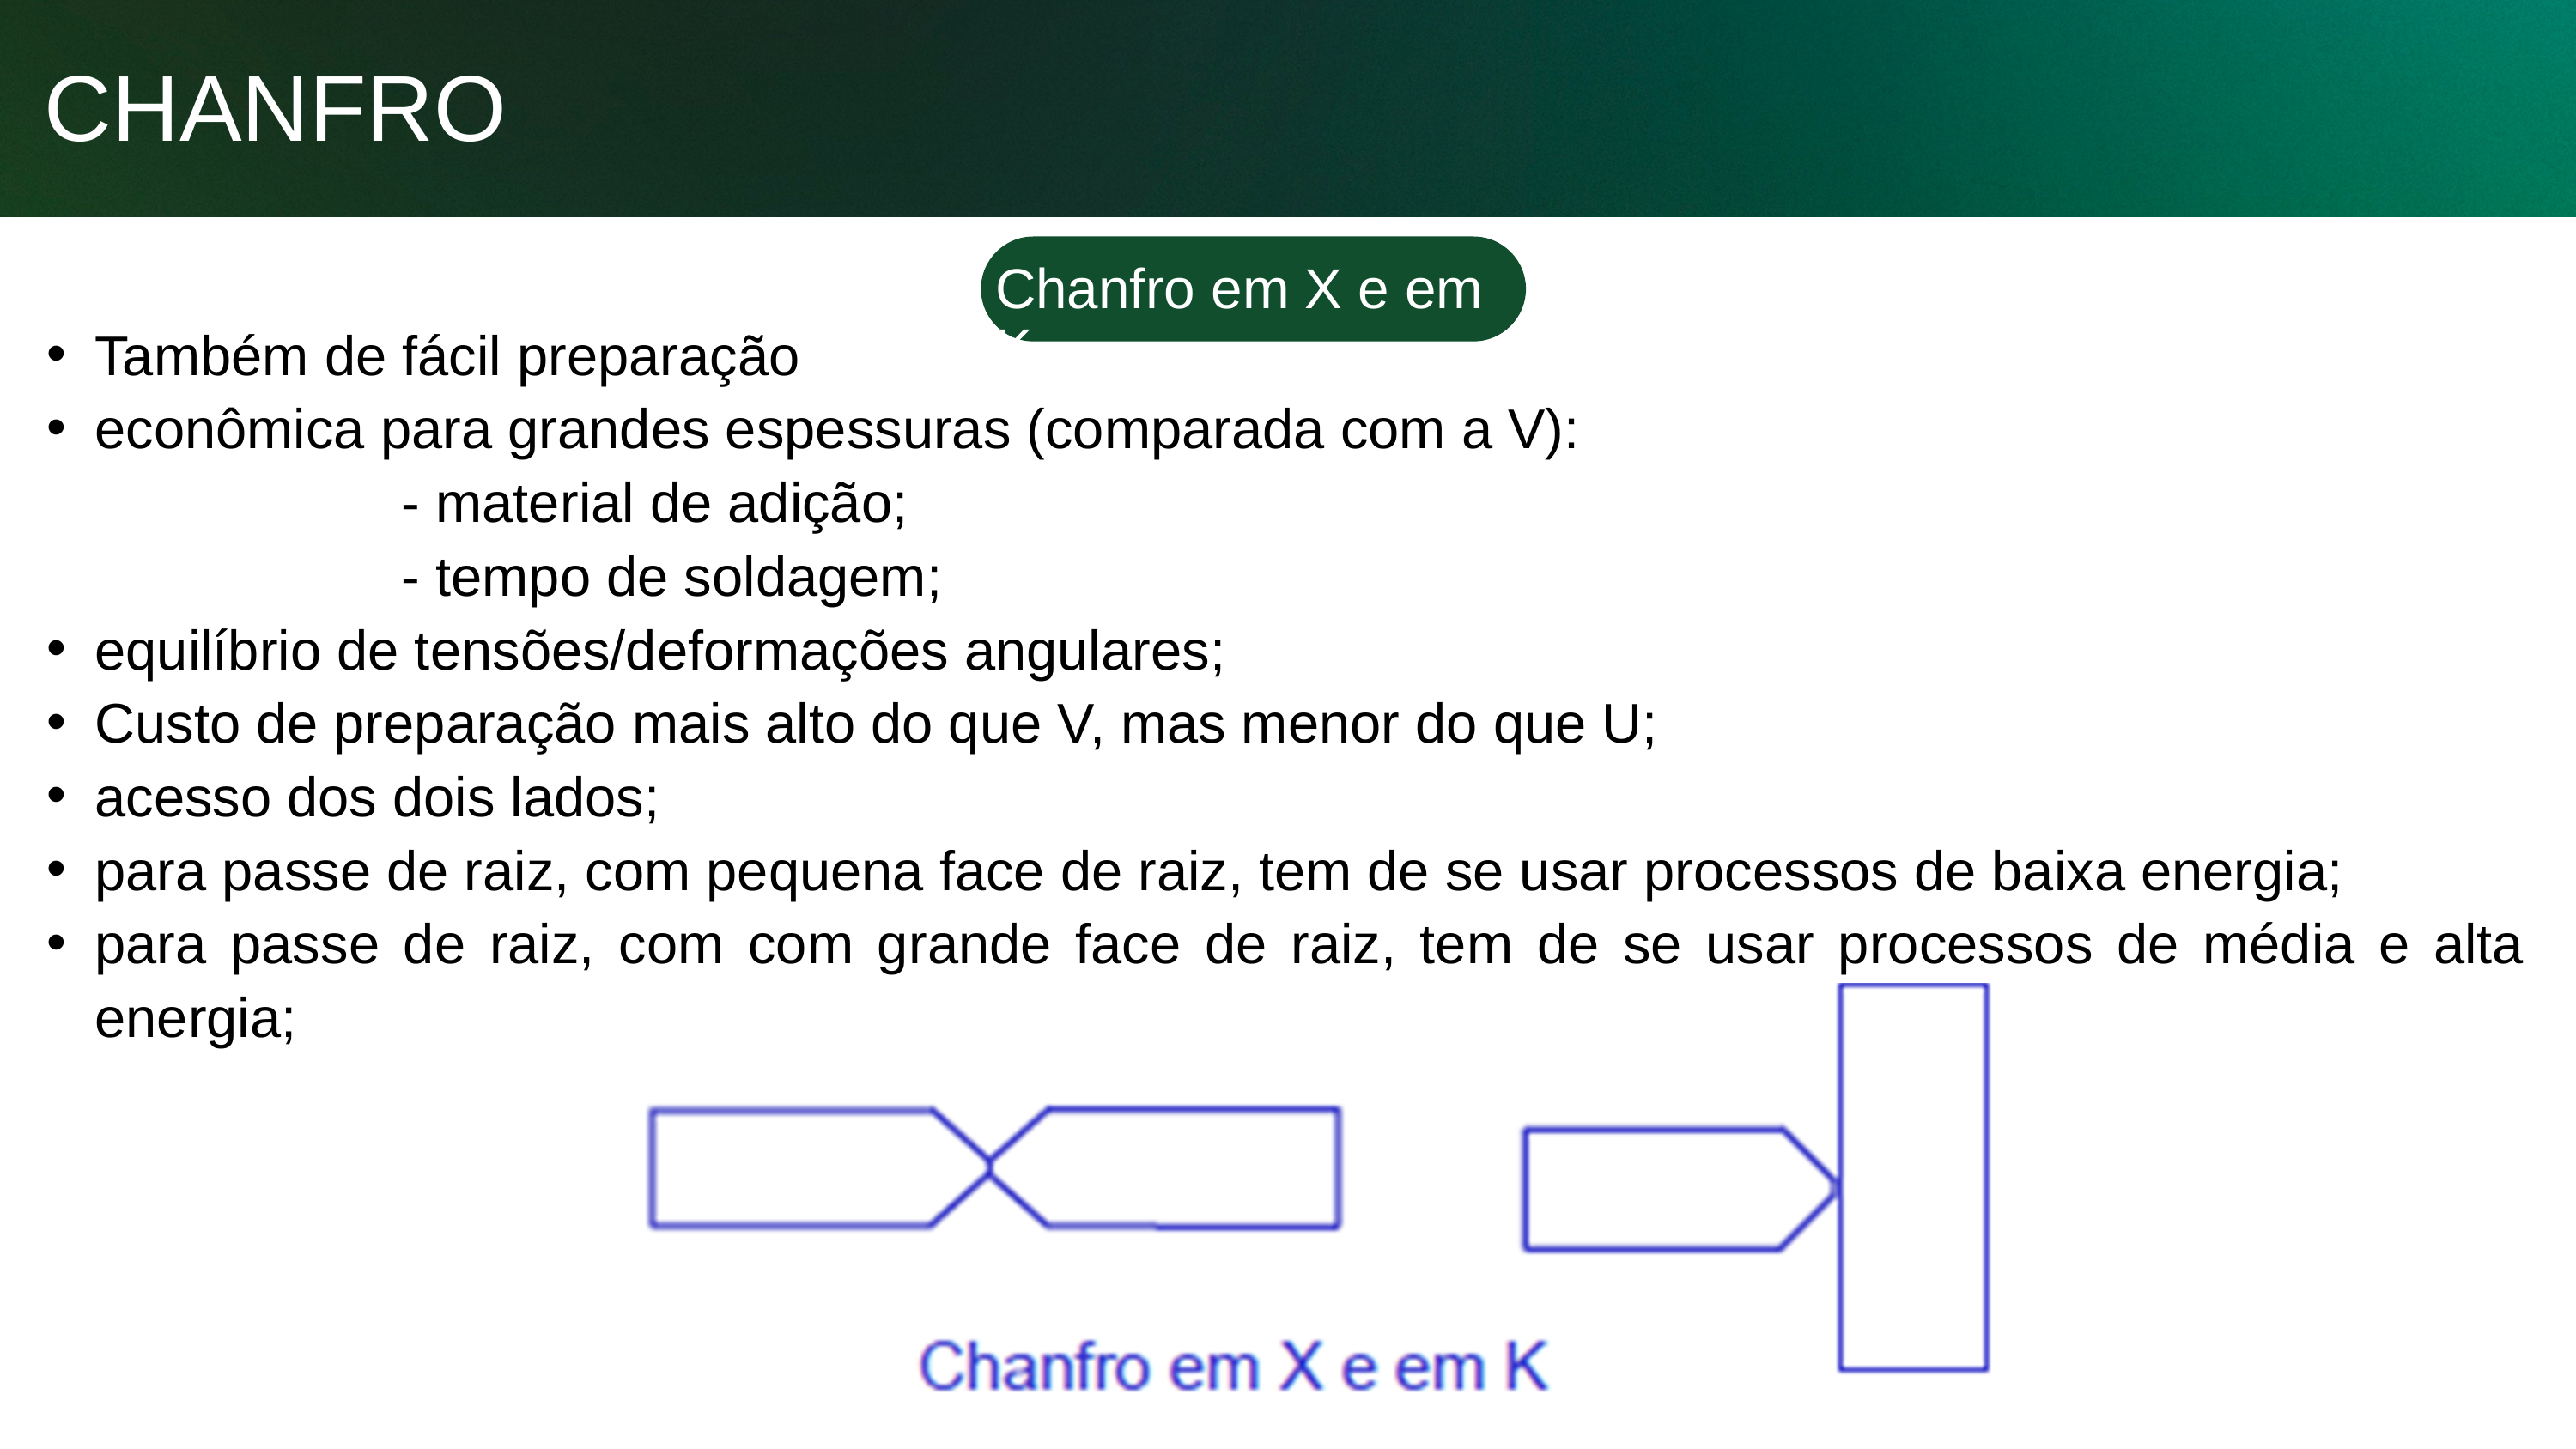

CHANFRO

Chanfro em X e em K
Também de fácil preparação
econômica para grandes espessuras (comparada com a V):
                          - material de adição;
                          - tempo de soldagem;
equilíbrio de tensões/deformações angulares;
Custo de preparação mais alto do que V, mas menor do que U;
acesso dos dois lados;
para passe de raiz, com pequena face de raiz, tem de se usar processos de baixa energia;
para passe de raiz, com com grande face de raiz, tem de se usar processos de média e alta energia;